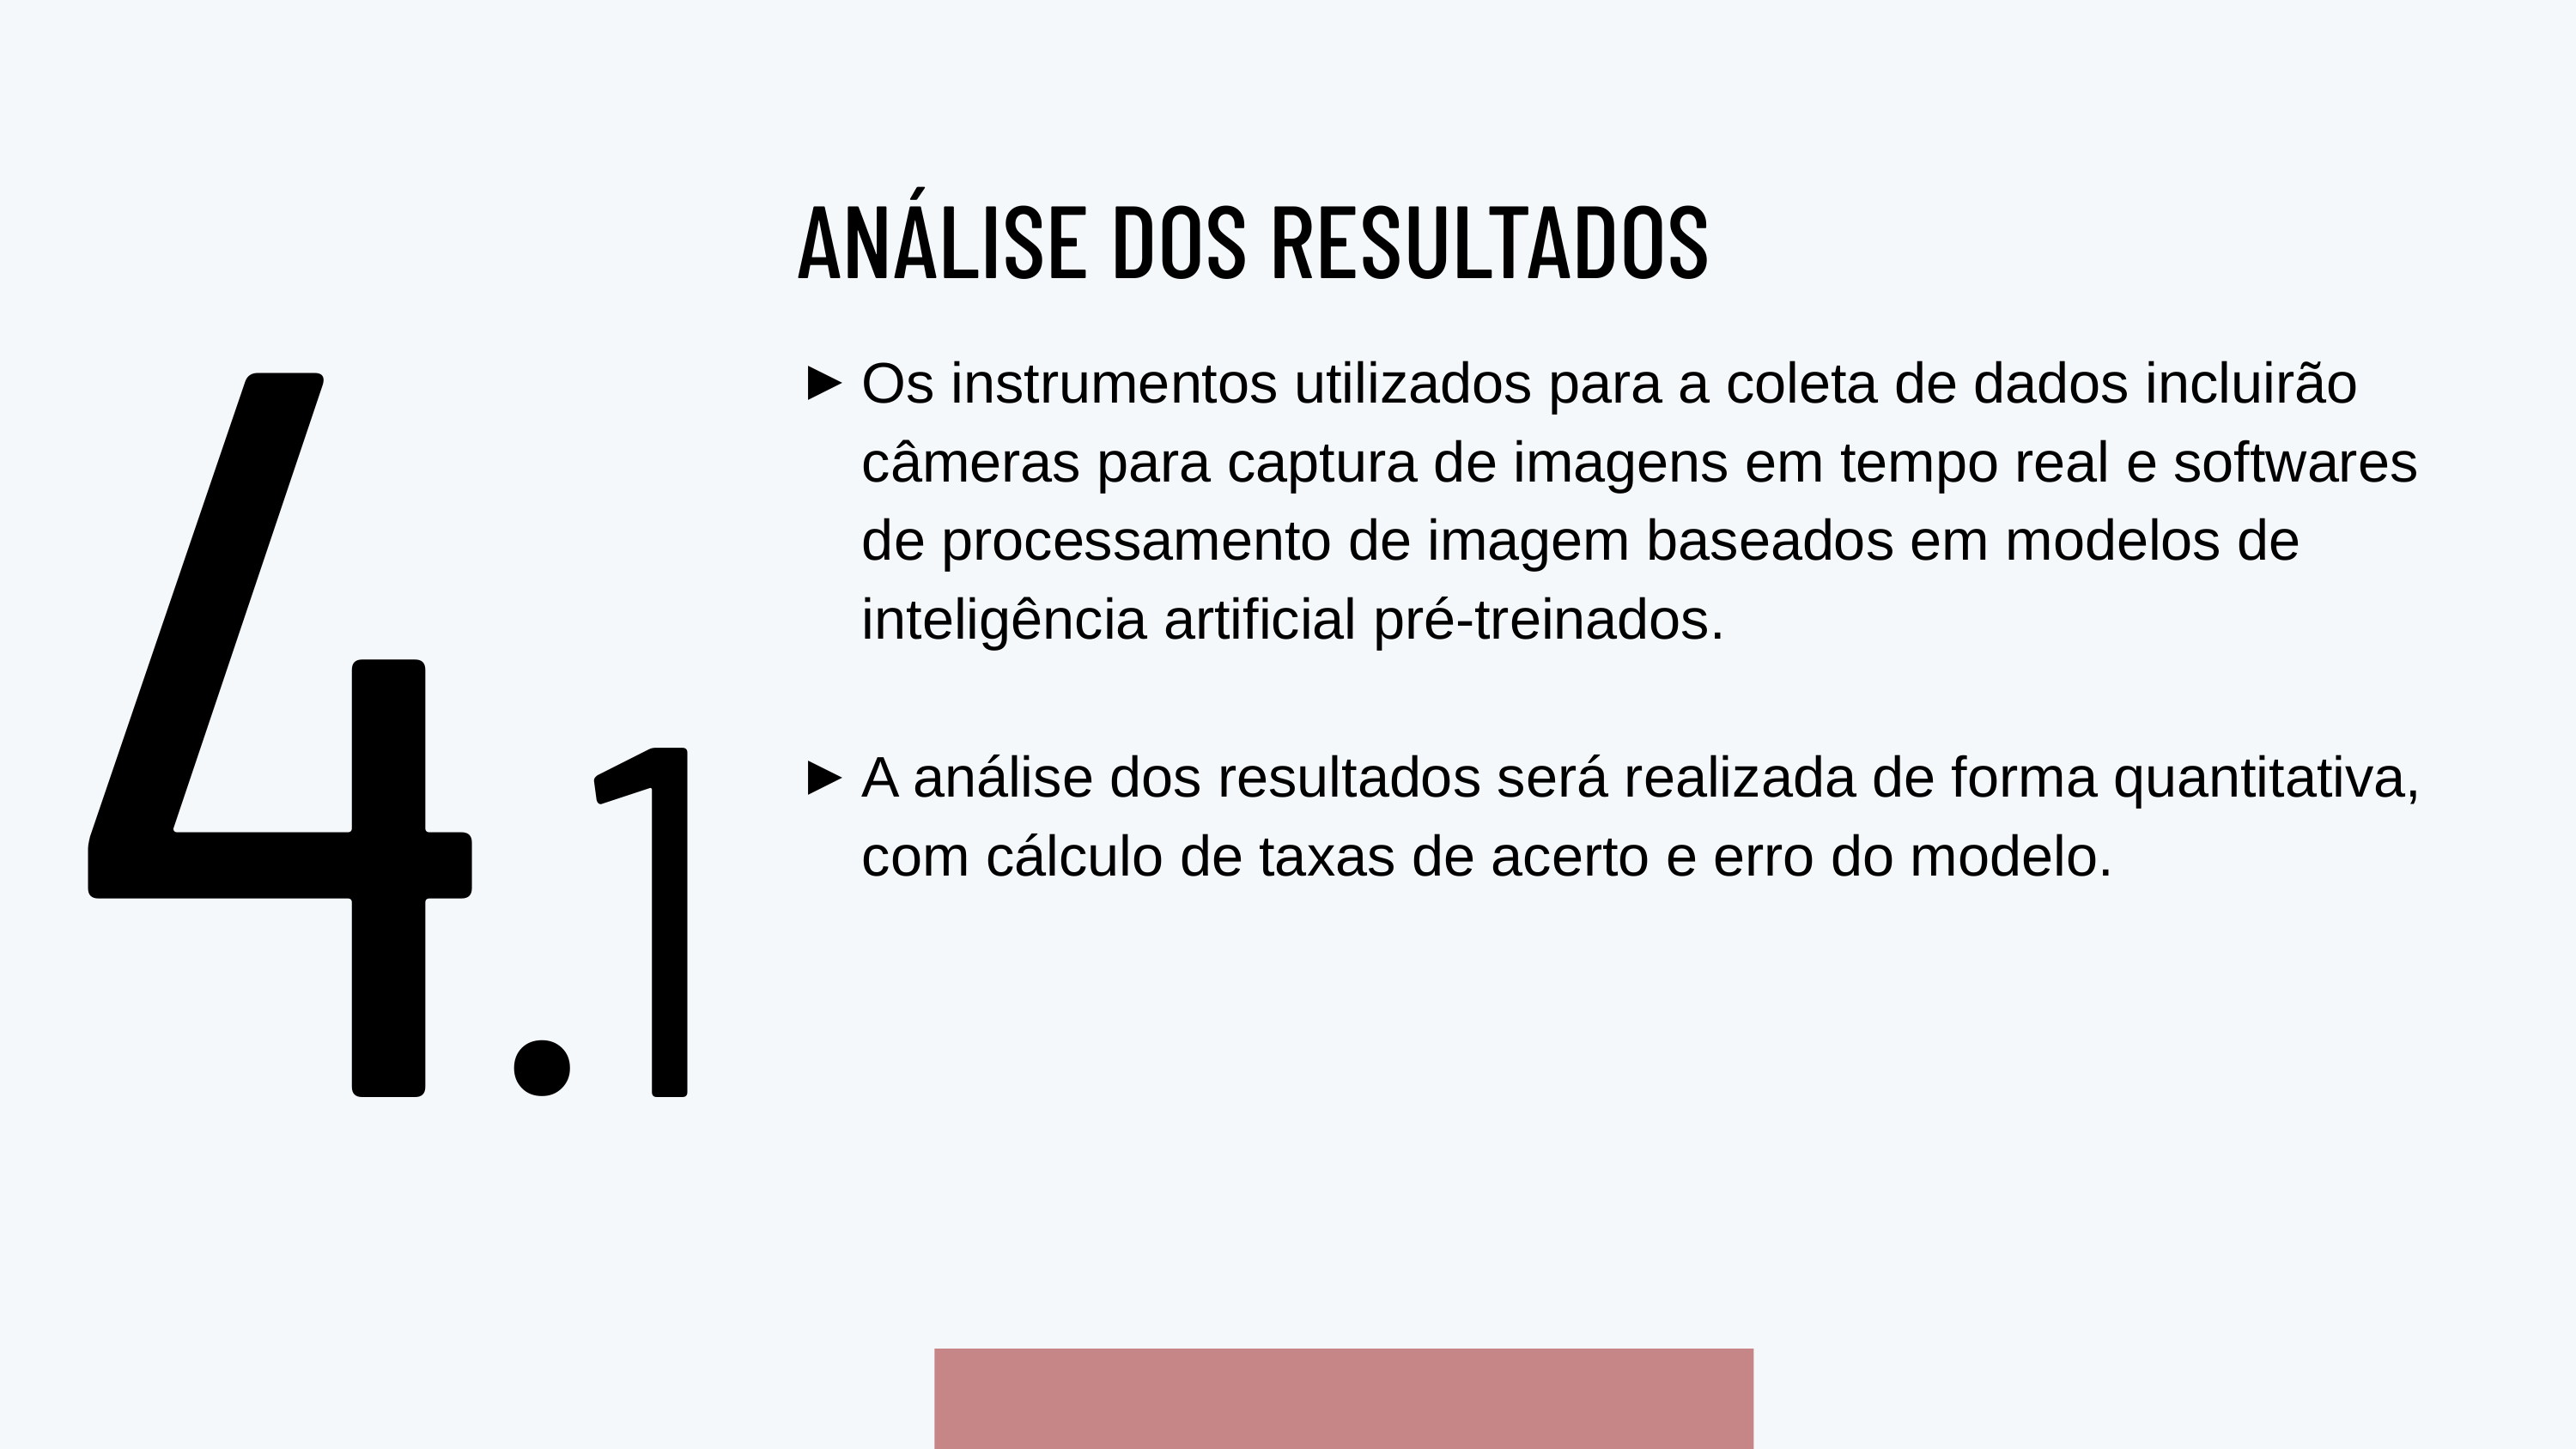

4.1
ANÁLISE DOS RESULTADOS
Os instrumentos utilizados para a coleta de dados incluirão câmeras para captura de imagens em tempo real e softwares de processamento de imagem baseados em modelos de inteligência artificial pré-treinados.

A análise dos resultados será realizada de forma quantitativa, com cálculo de taxas de acerto e erro do modelo.